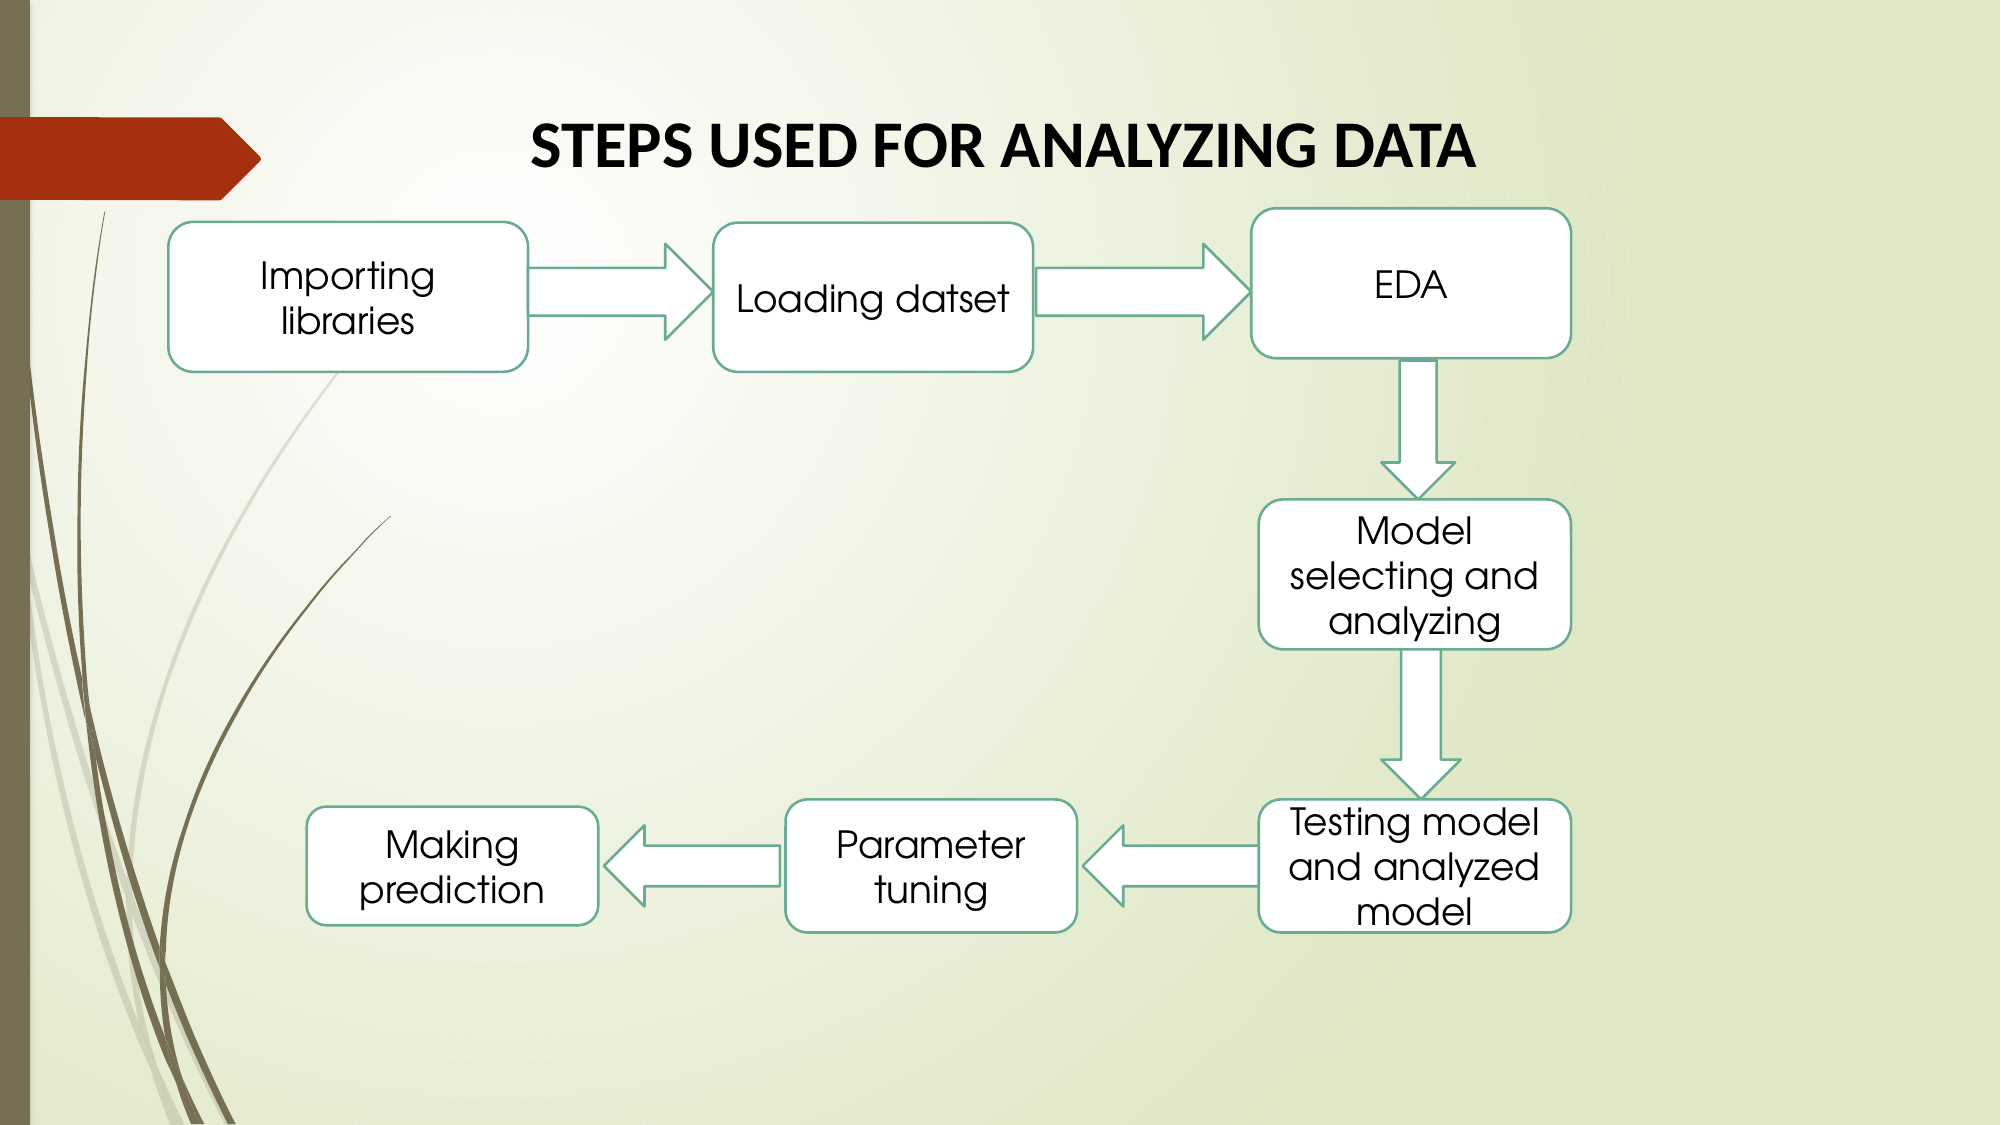

STEPS USED FOR ANALYZING DATA
EDA
Importing libraries
Loading datset

Model selecting and analyzing

Testing model and analyzed model
Parameter tuning
Making prediction